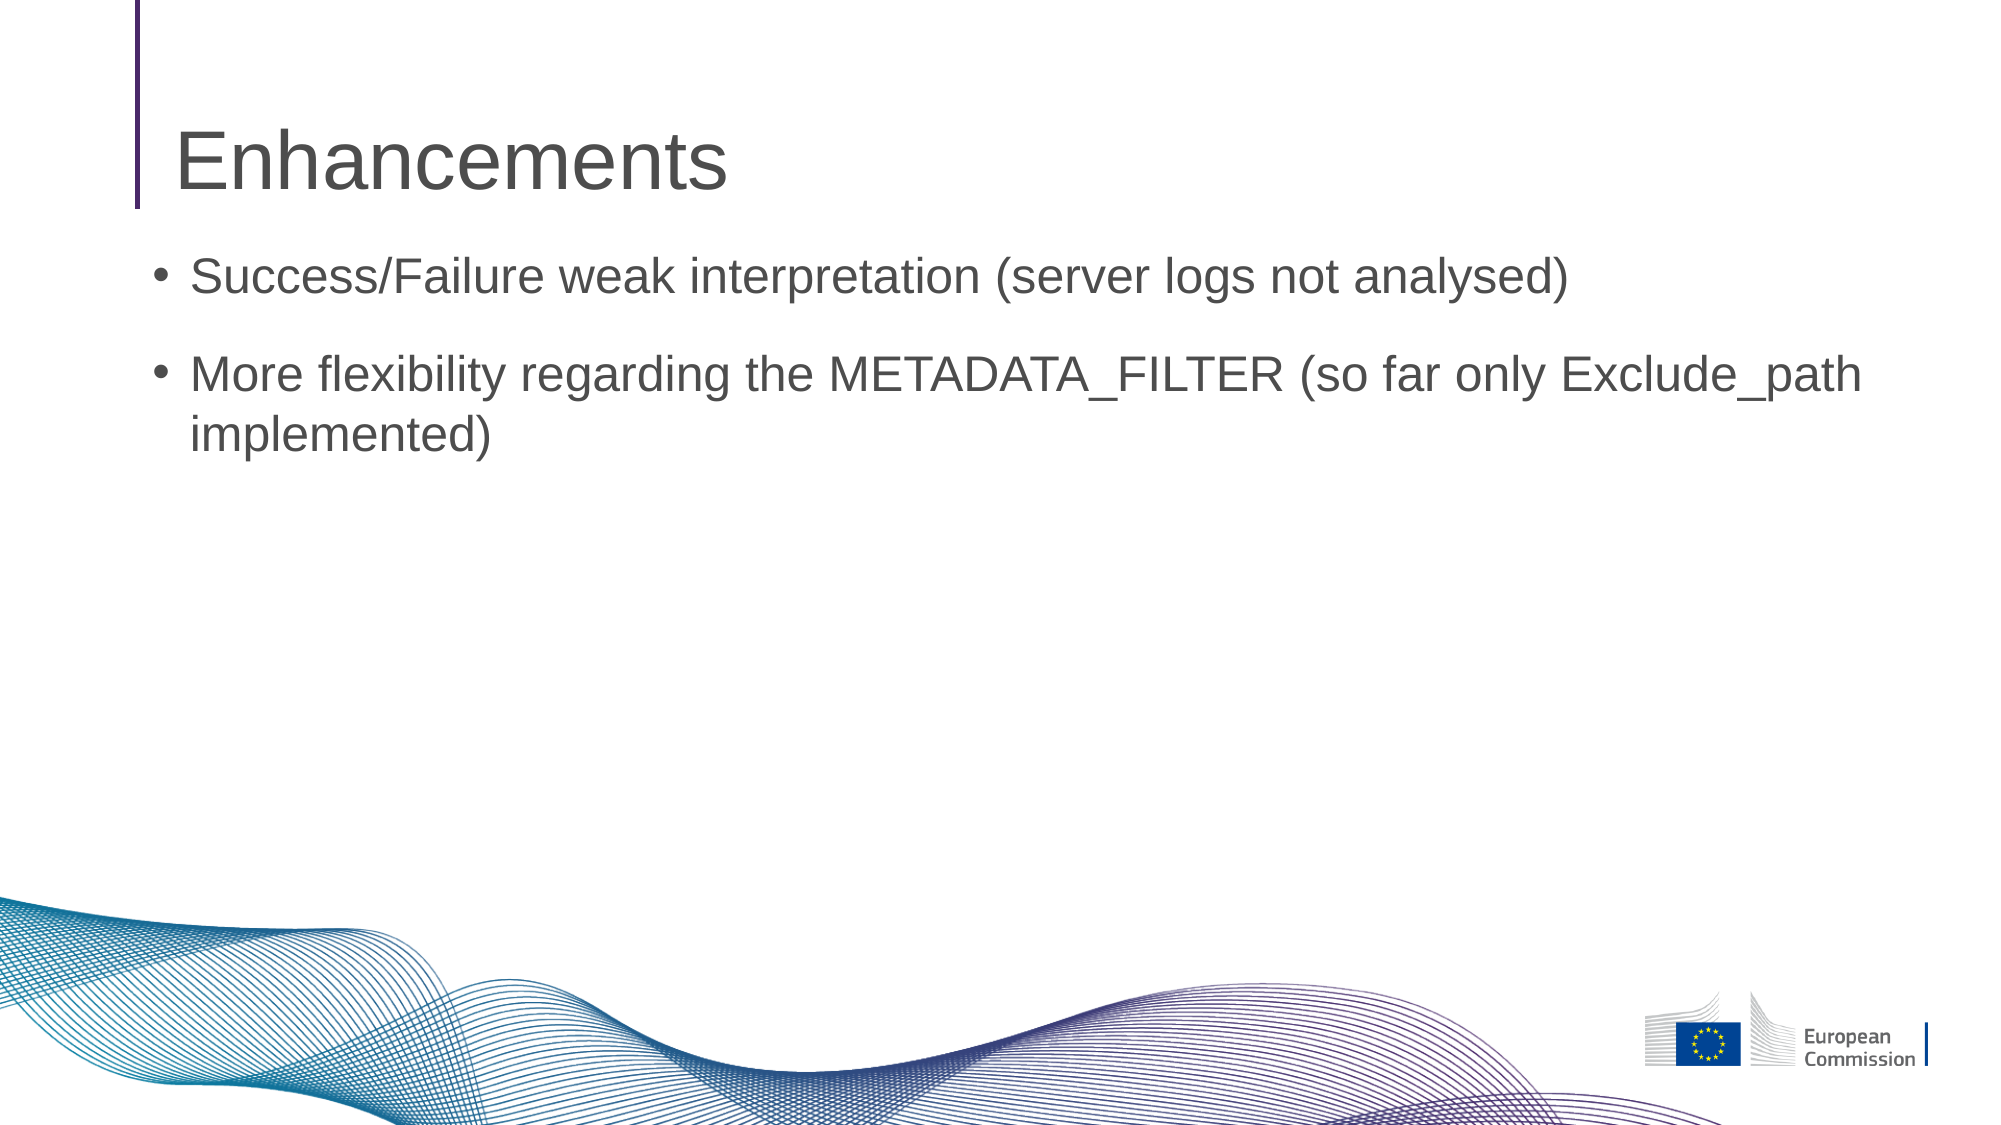

# Enhancements
Success/Failure weak interpretation (server logs not analysed)
More flexibility regarding the METADATA_FILTER (so far only Exclude_path implemented)